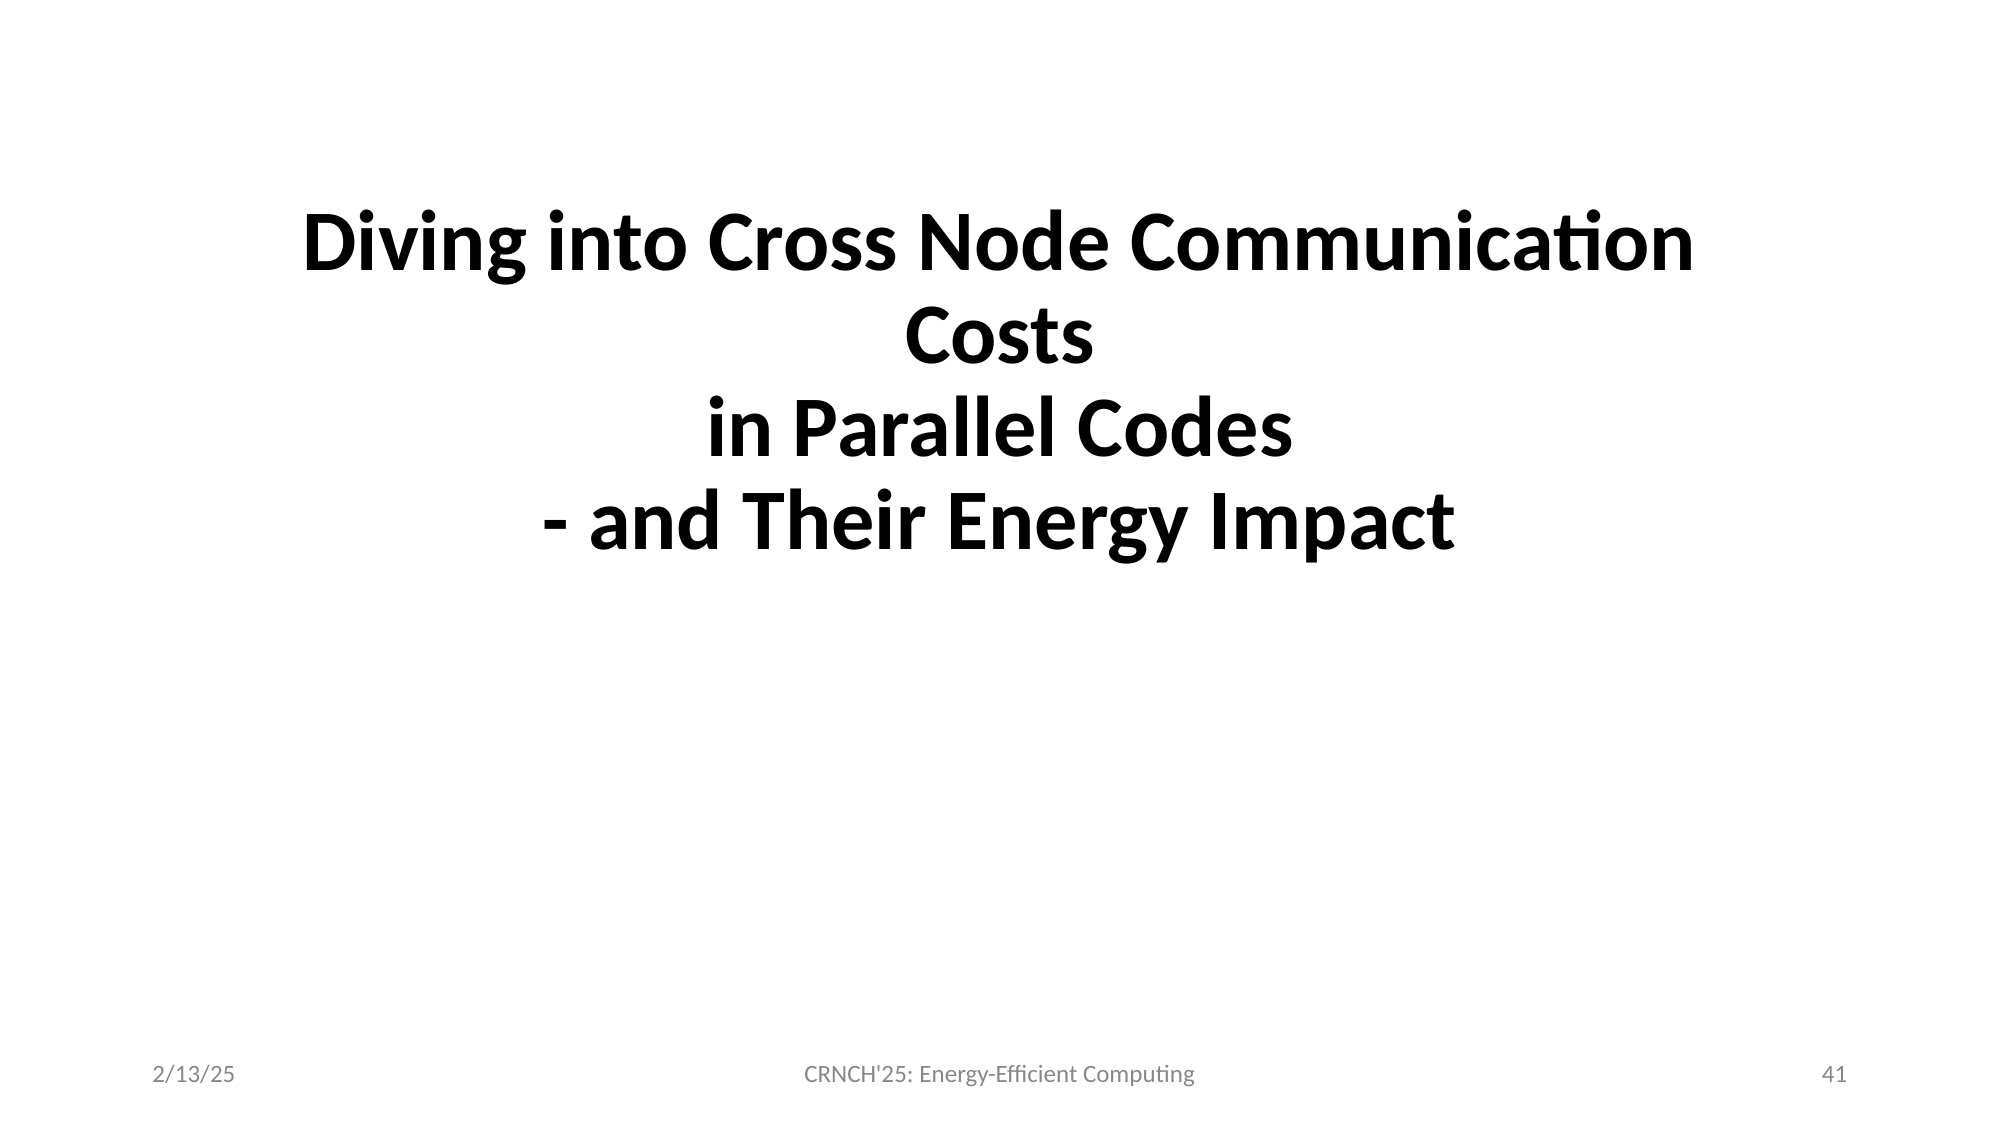

# Diving into Cross Node Communication Costs in Parallel Codes - and Their Energy Impact

2/13/25
CRNCH'25: Energy-Efficient Computing
41